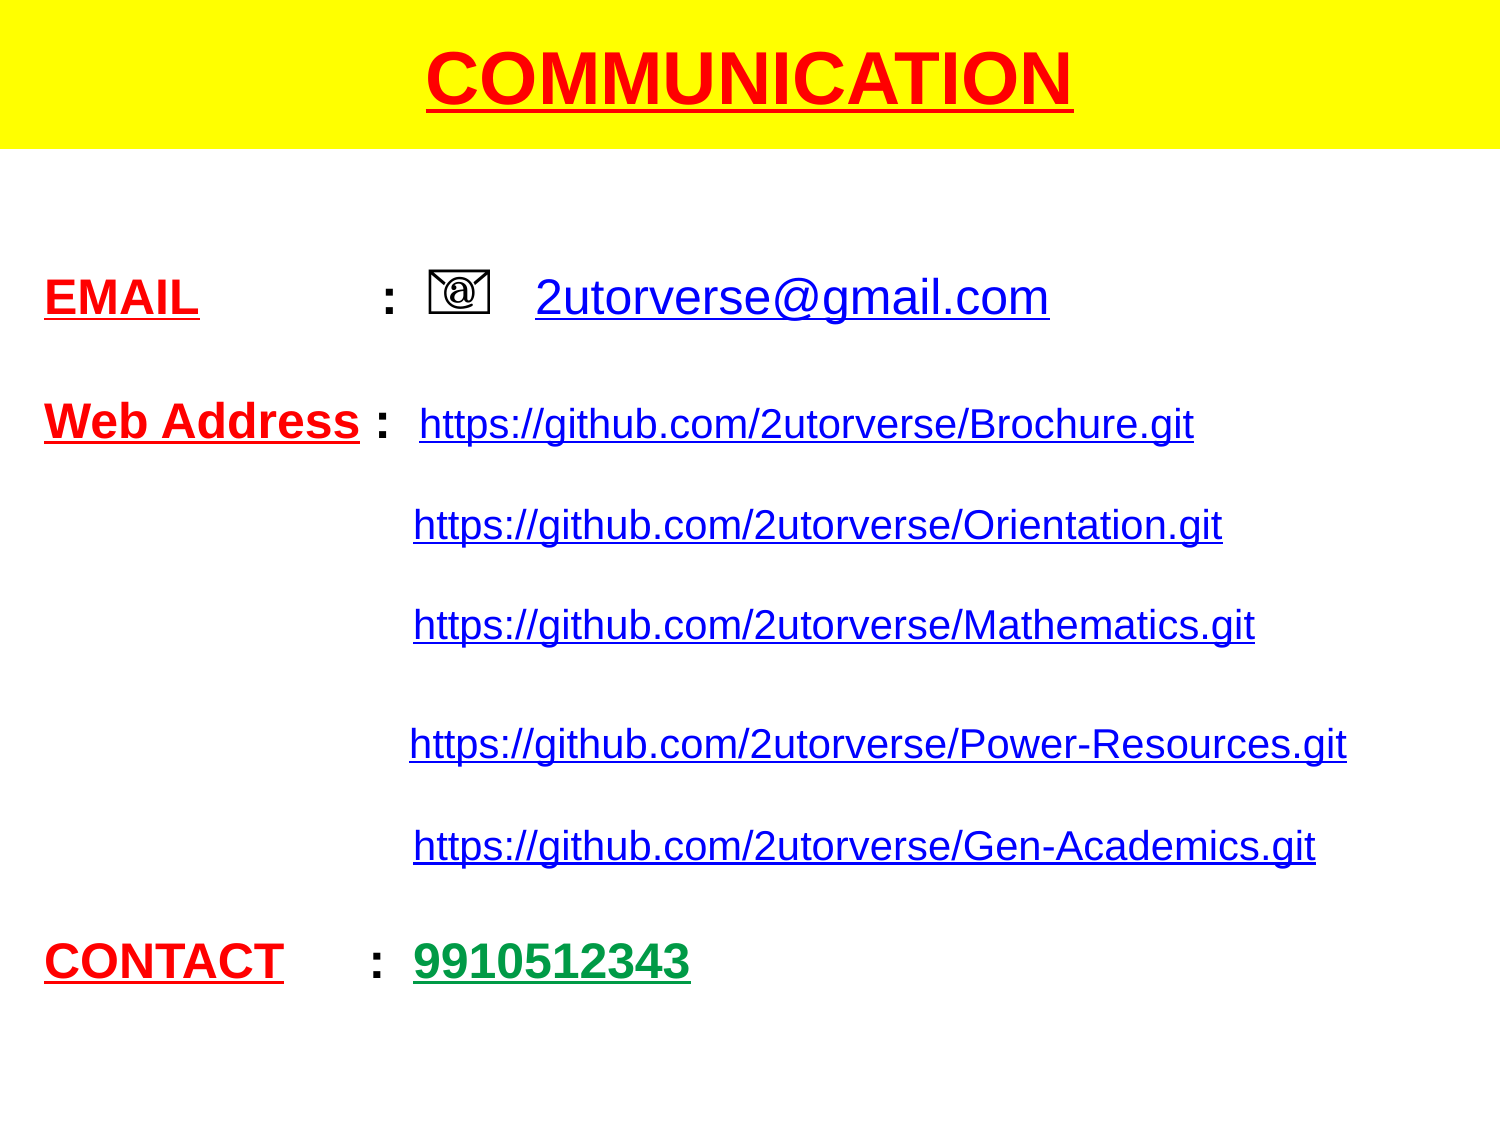

# COMMUNICATION
EMAIL             :  📧   2utorverse@gmail.com
Web Address :  https://github.com/2utorverse/Brochure.git
		      https://github.com/2utorverse/Orientation.git
		      https://github.com/2utorverse/Mathematics.git
  		     https://github.com/2utorverse/Power-Resources.git
		      https://github.com/2utorverse/Gen-Academics.git
CONTACT      :  9910512343